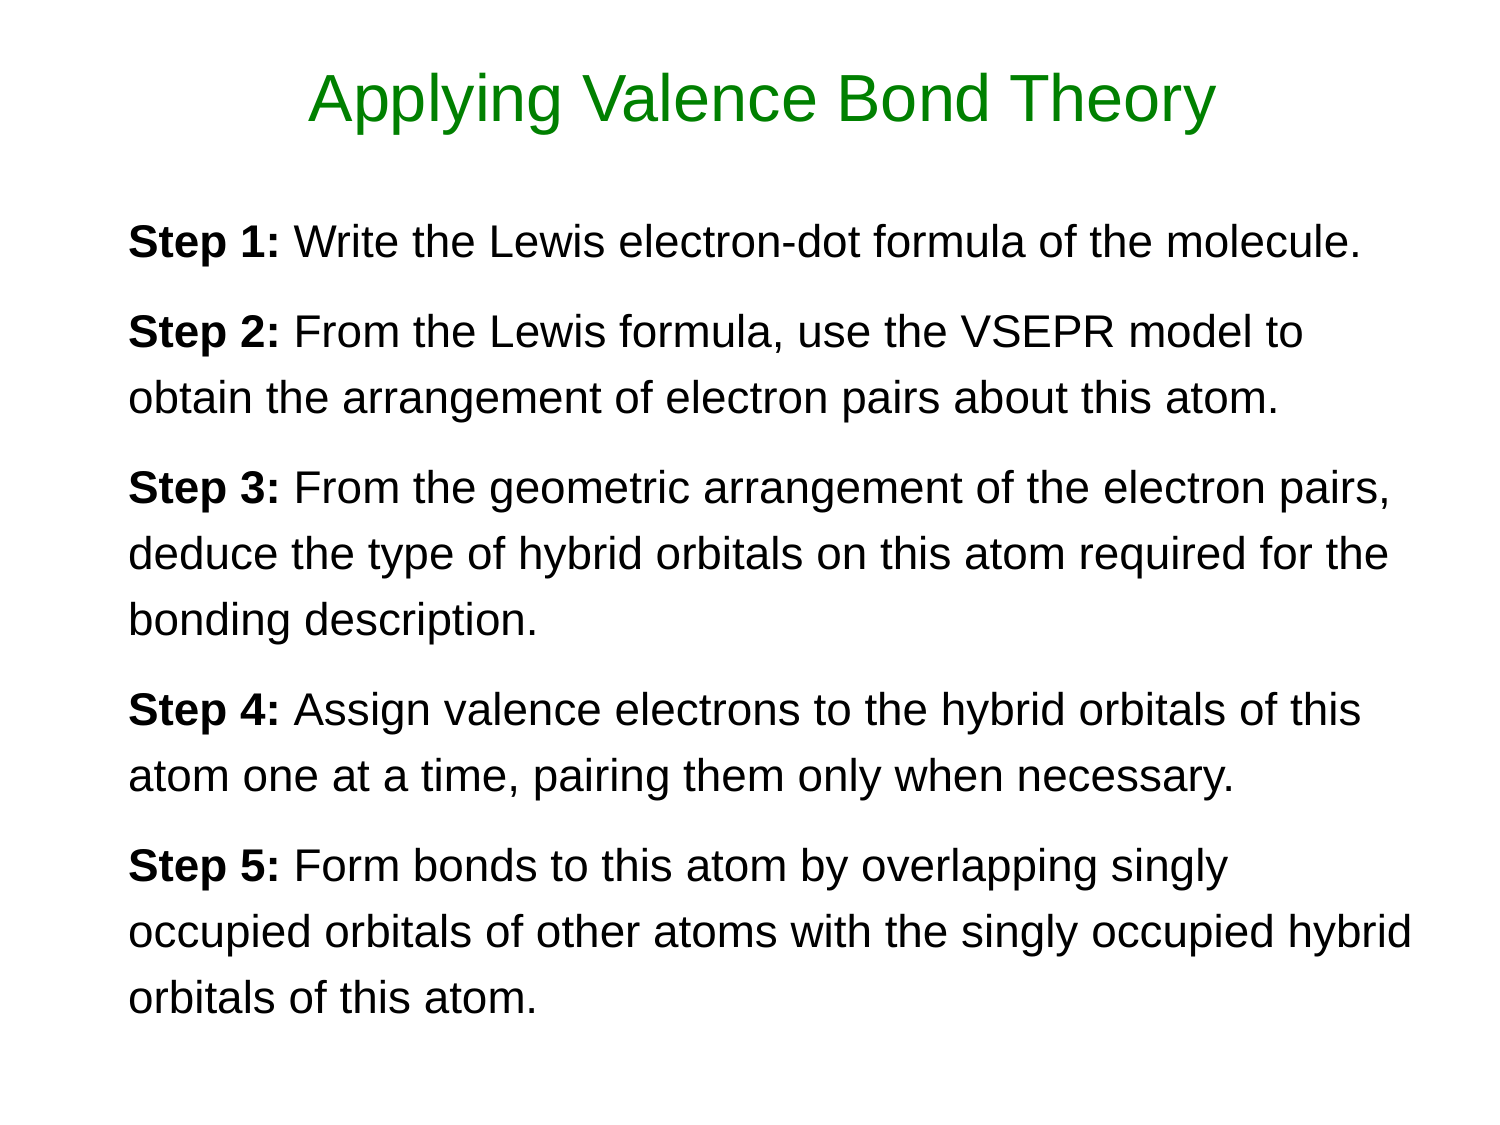

Applying Valence Bond Theory
Step 1: Write the Lewis electron-dot formula of the molecule.

Step 2: From the Lewis formula, use the VSEPR model to obtain the arrangement of electron pairs about this atom.

Step 3: From the geometric arrangement of the electron pairs, deduce the type of hybrid orbitals on this atom required for the bonding description.

Step 4: Assign valence electrons to the hybrid orbitals of this atom one at a time, pairing them only when necessary.

Step 5: Form bonds to this atom by overlapping singly occupied orbitals of other atoms with the singly occupied hybrid orbitals of this atom.